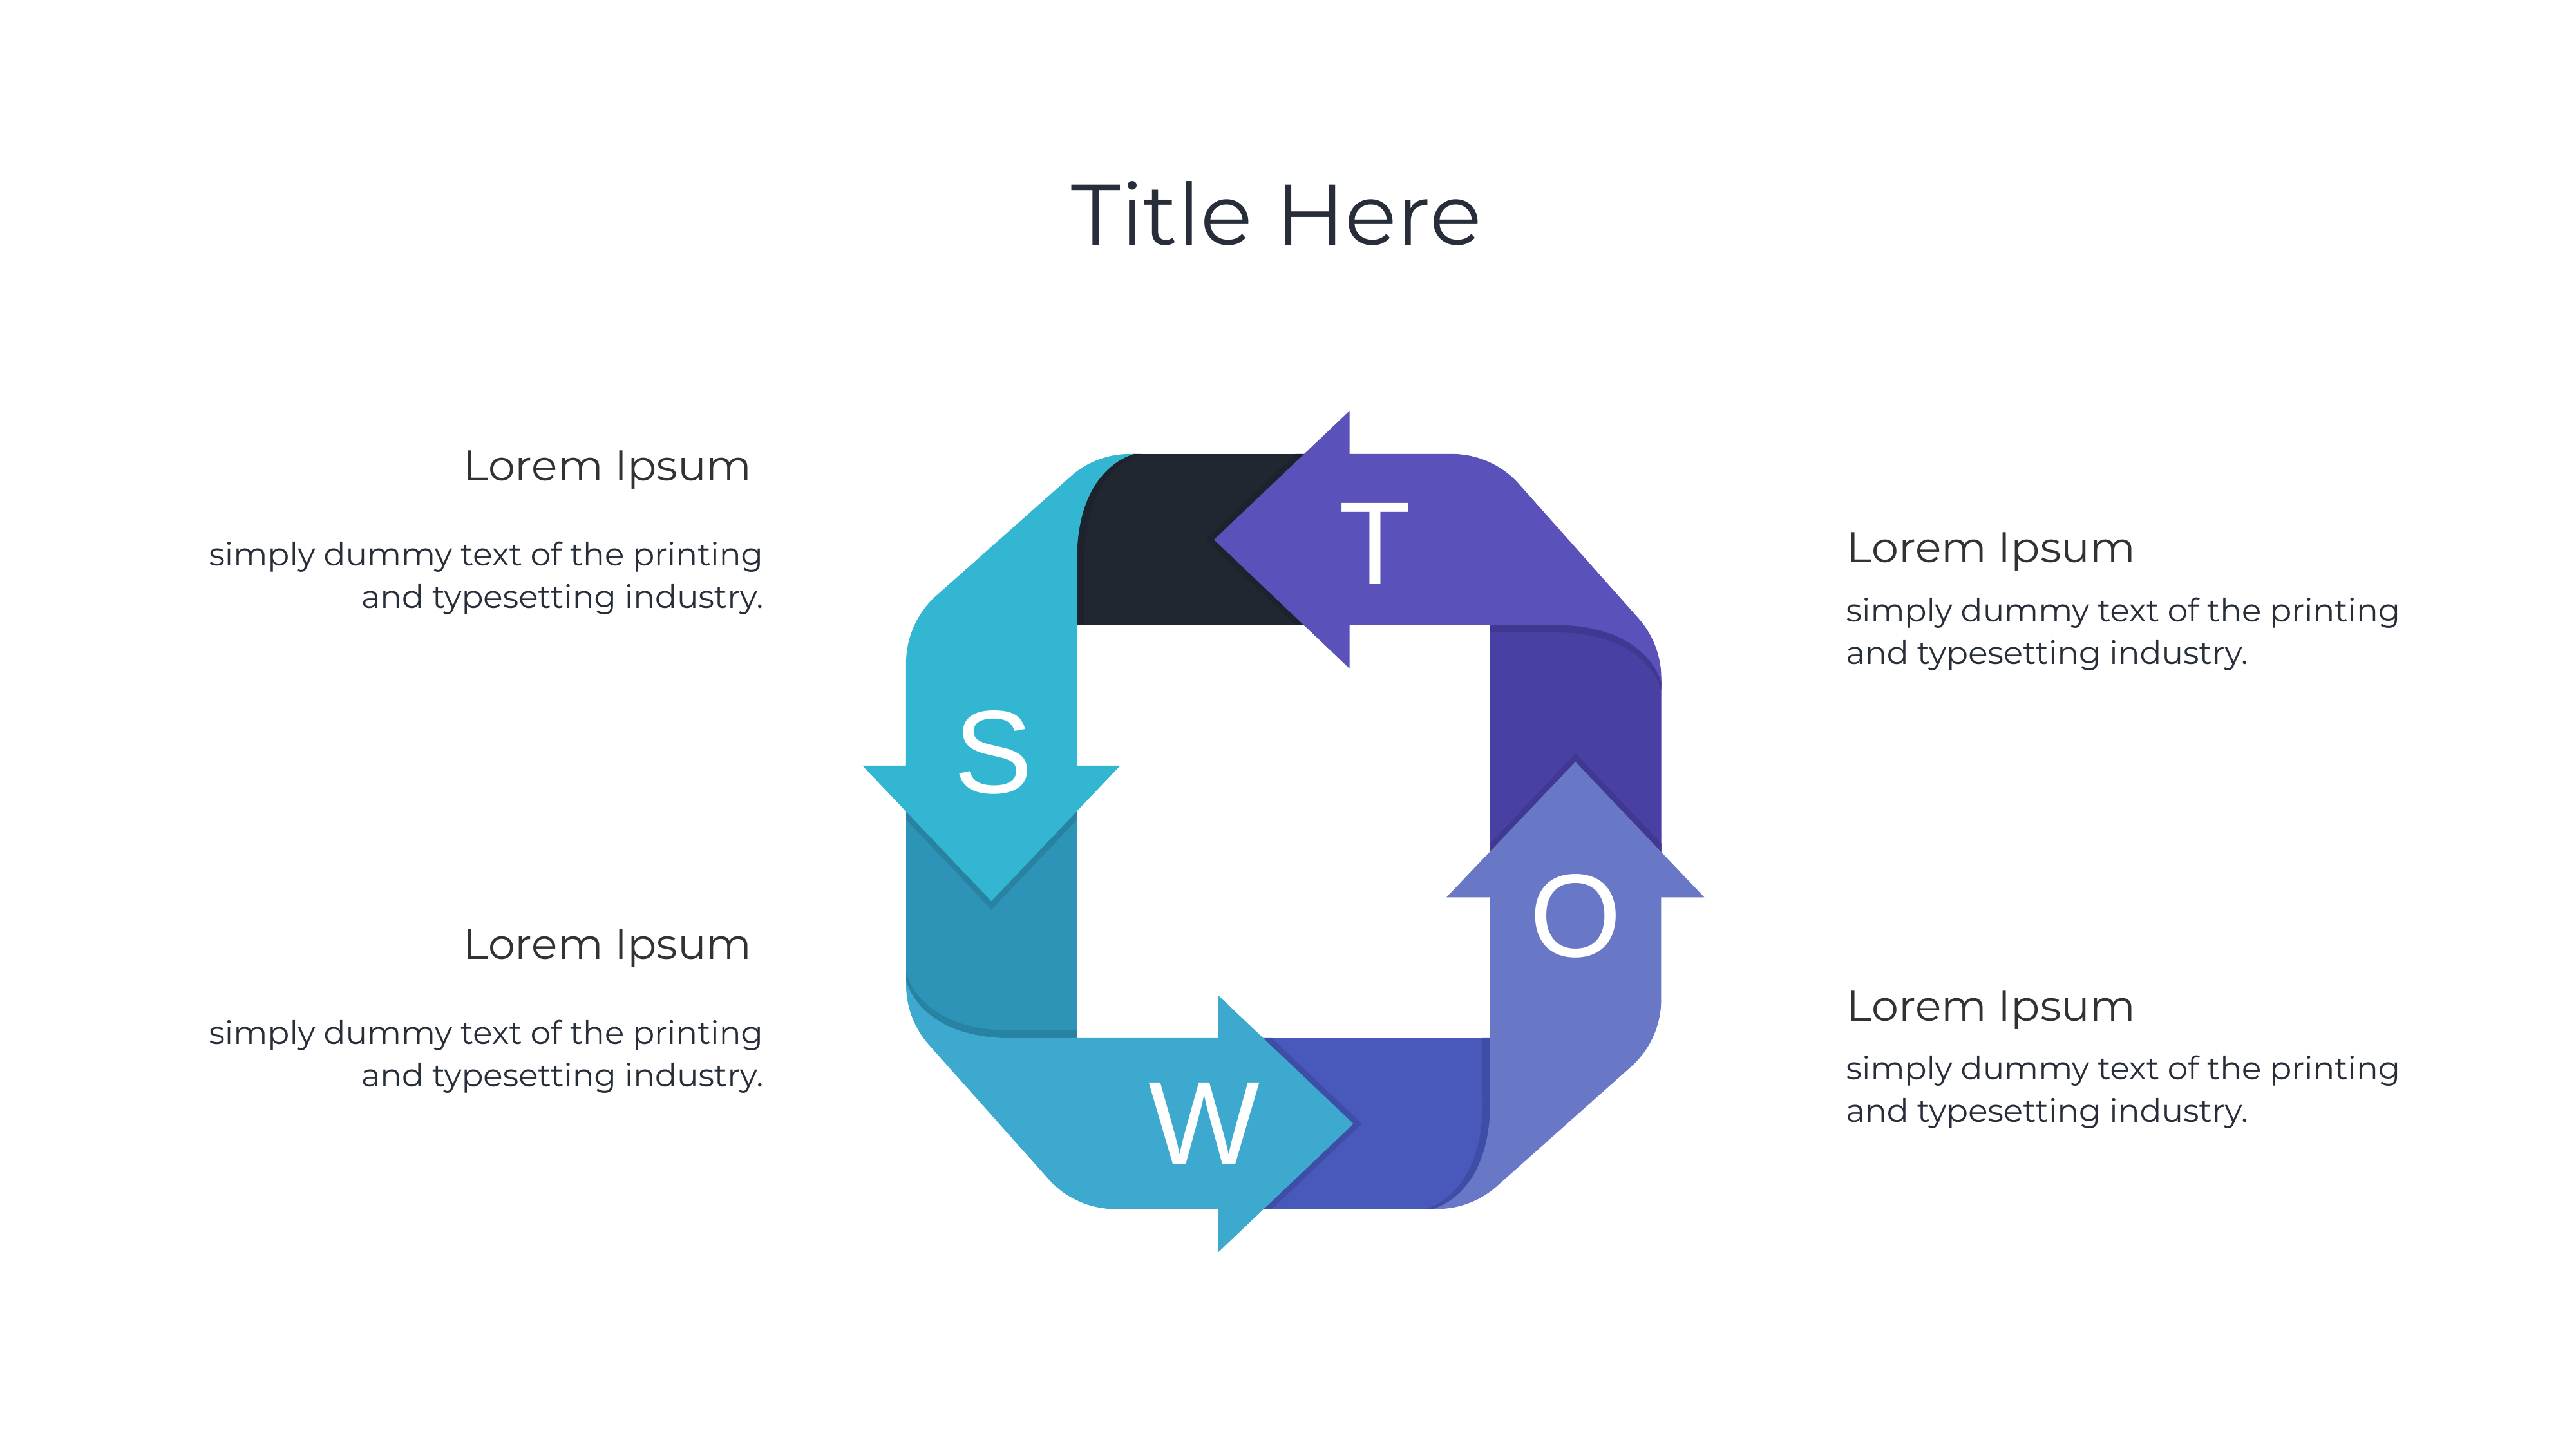

# Title Here

Lorem Ipsum

T
Lorem Ipsum
simply dummy text of the printing and typesetting industry.
simply dummy text of the printing and typesetting industry.

S

O
Lorem Ipsum
Lorem Ipsum

simply dummy text of the printing and typesetting industry.

simply dummy text of the printing and typesetting industry.
W